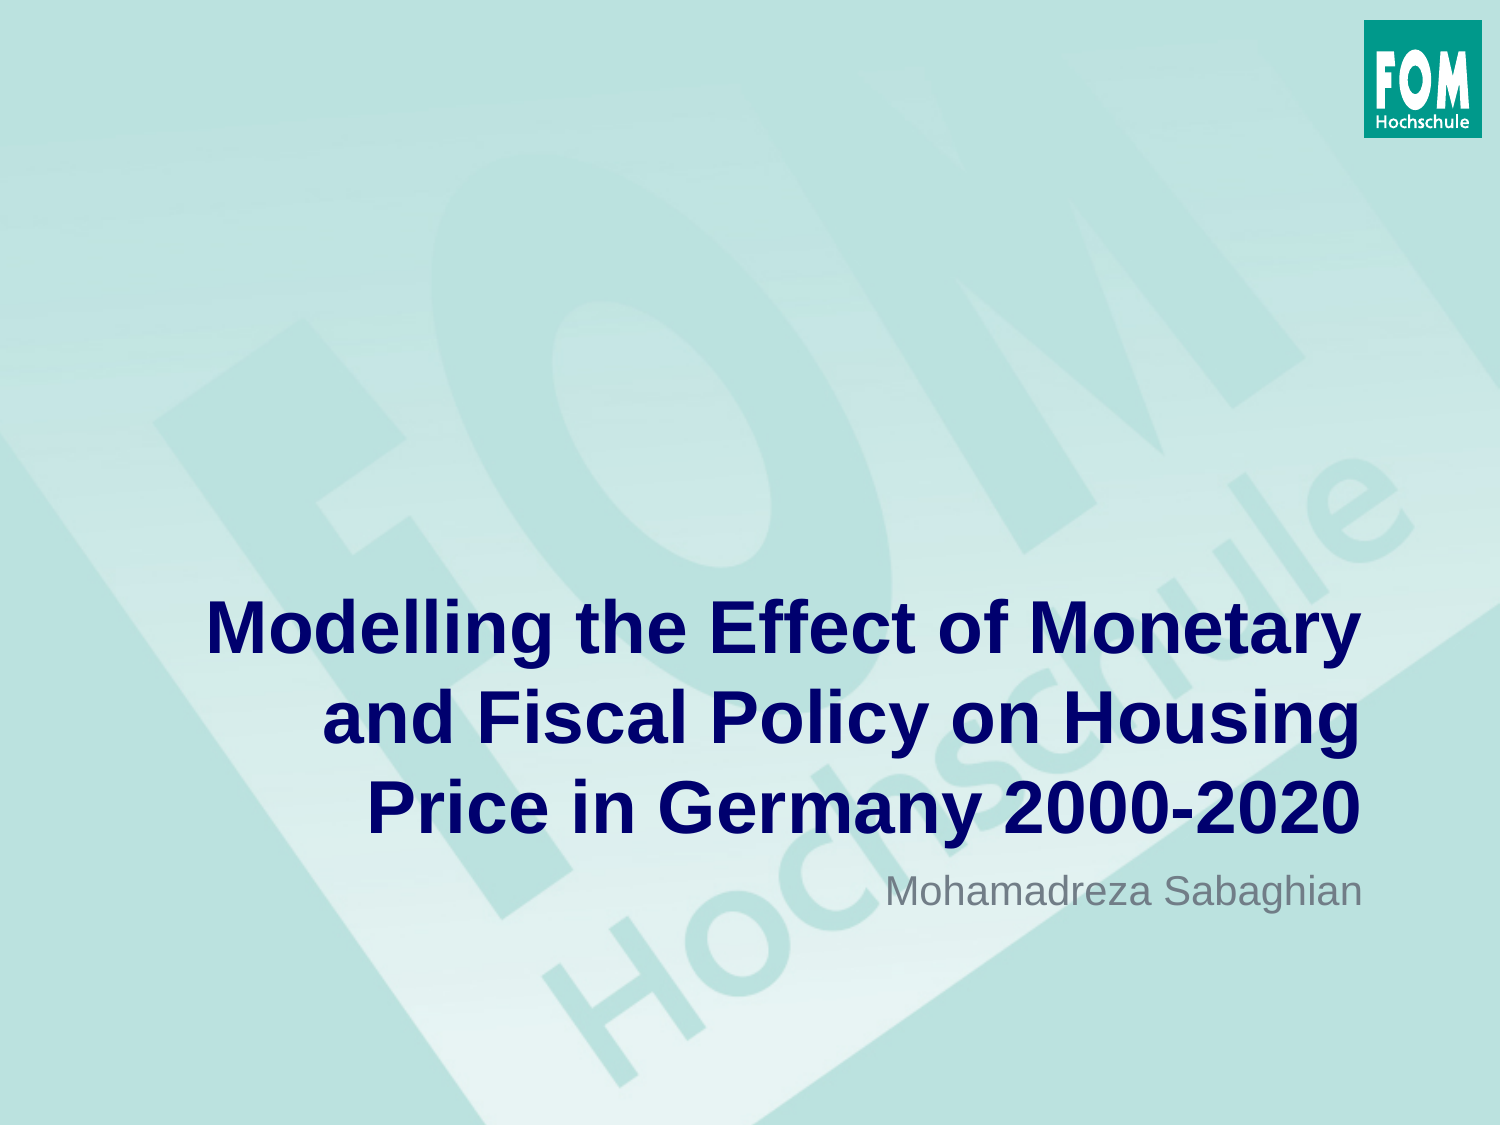

Modelling the Effect of Monetary and Fiscal Policy on Housing Price in Germany 2000-2020
Mohamadreza Sabaghian